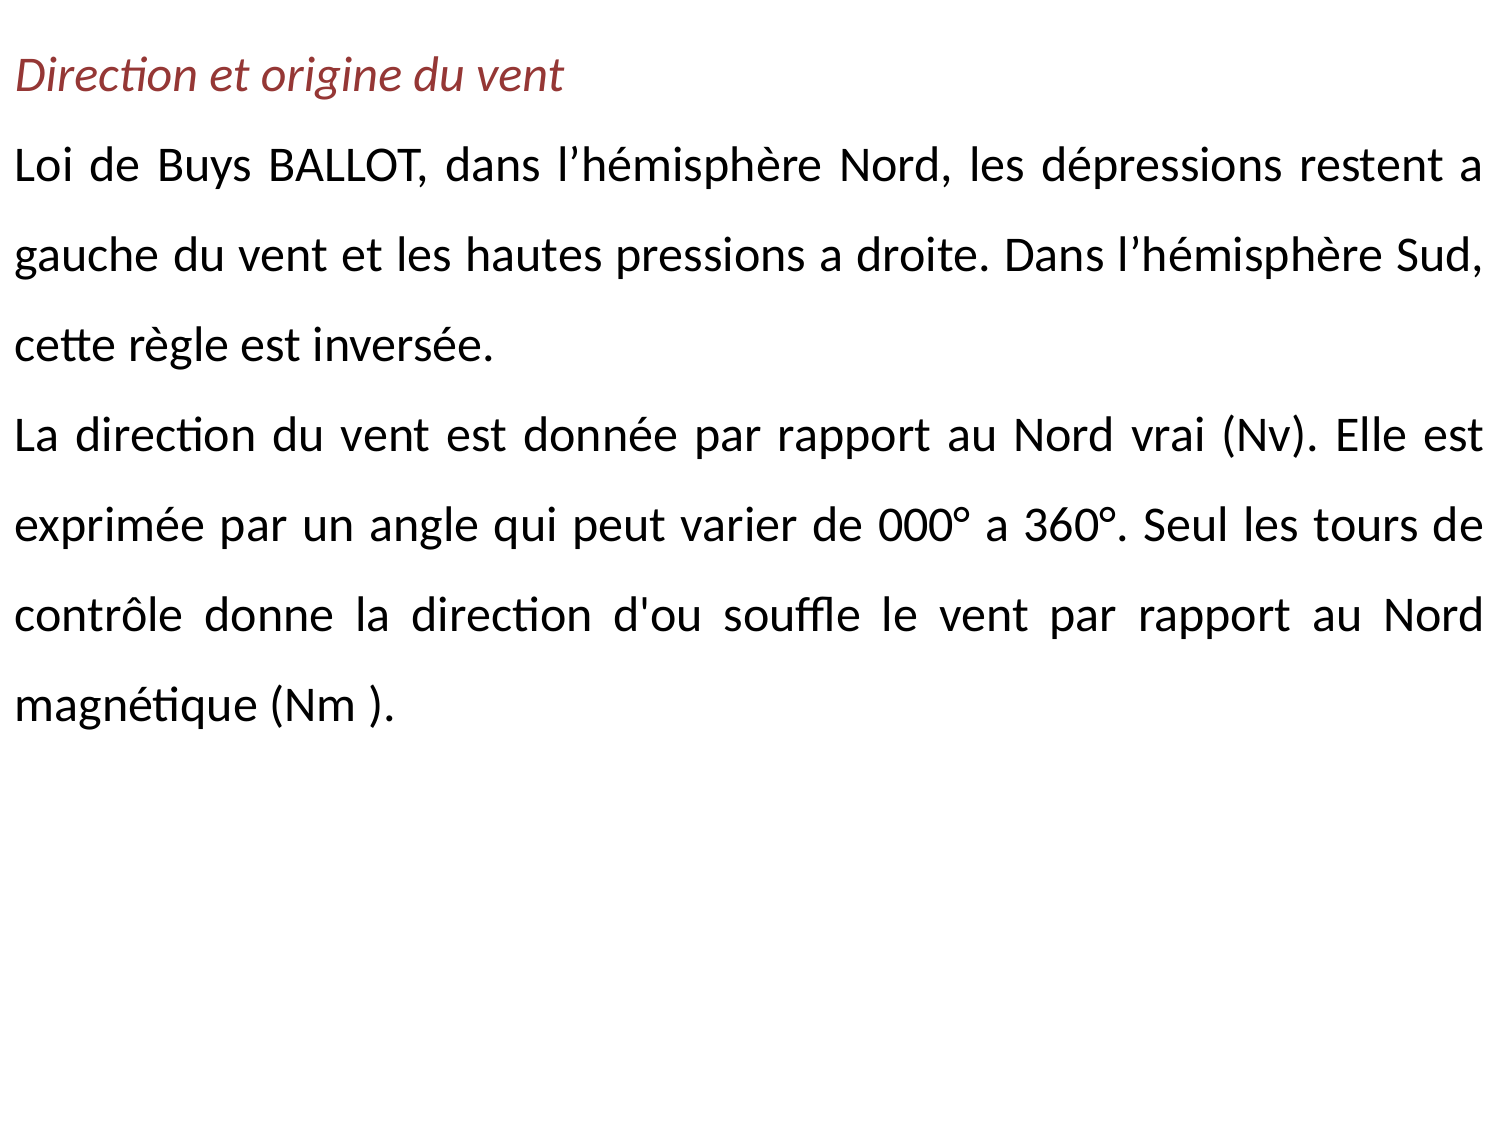

Direction et origine du vent
Loi de Buys BALLOT, dans l’hémisphère Nord, les dépressions restent a gauche du vent et les hautes pressions a droite. Dans l’hémisphère Sud, cette règle est inversée.
La direction du vent est donnée par rapport au Nord vrai (Nv). Elle est exprimée par un angle qui peut varier de 000° a 360°. Seul les tours de contrôle donne la direction d'ou souffle le vent par rapport au Nord magnétique (Nm ).